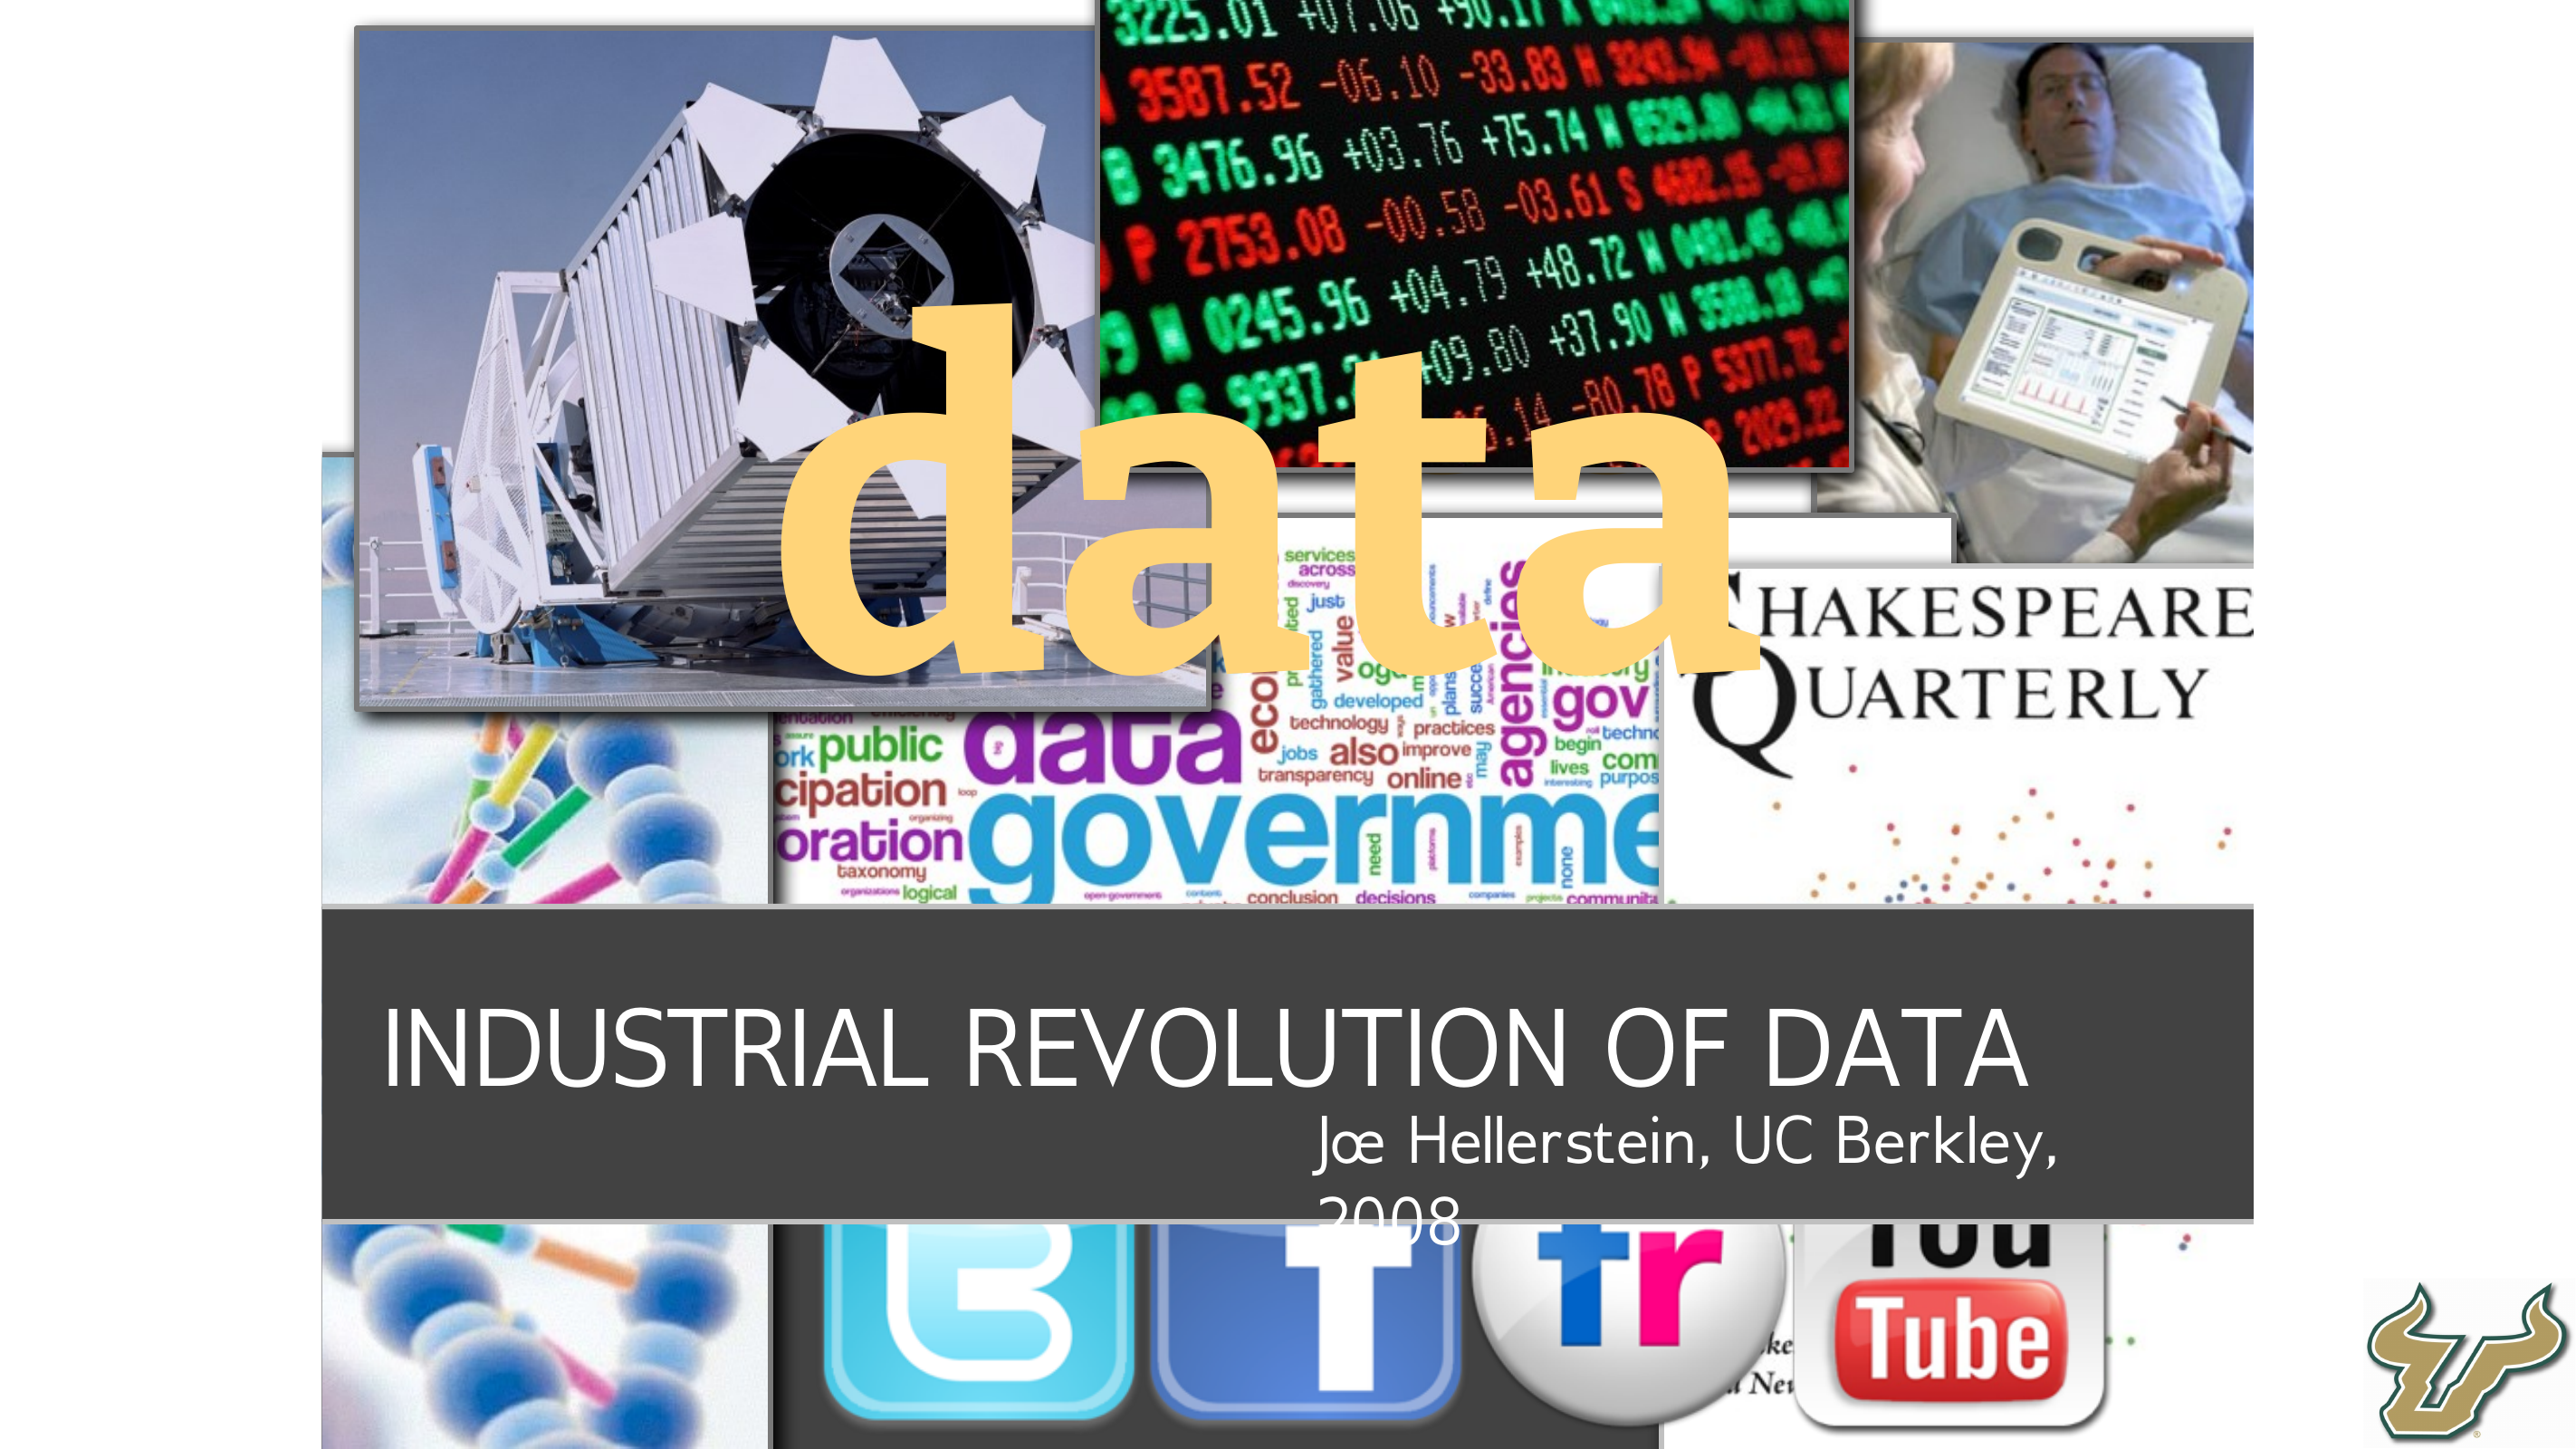

ta

d

data

INDUSTRIAL REVOLUTION OF DATA

Joe Hellerstein, UC Berkley, 2008